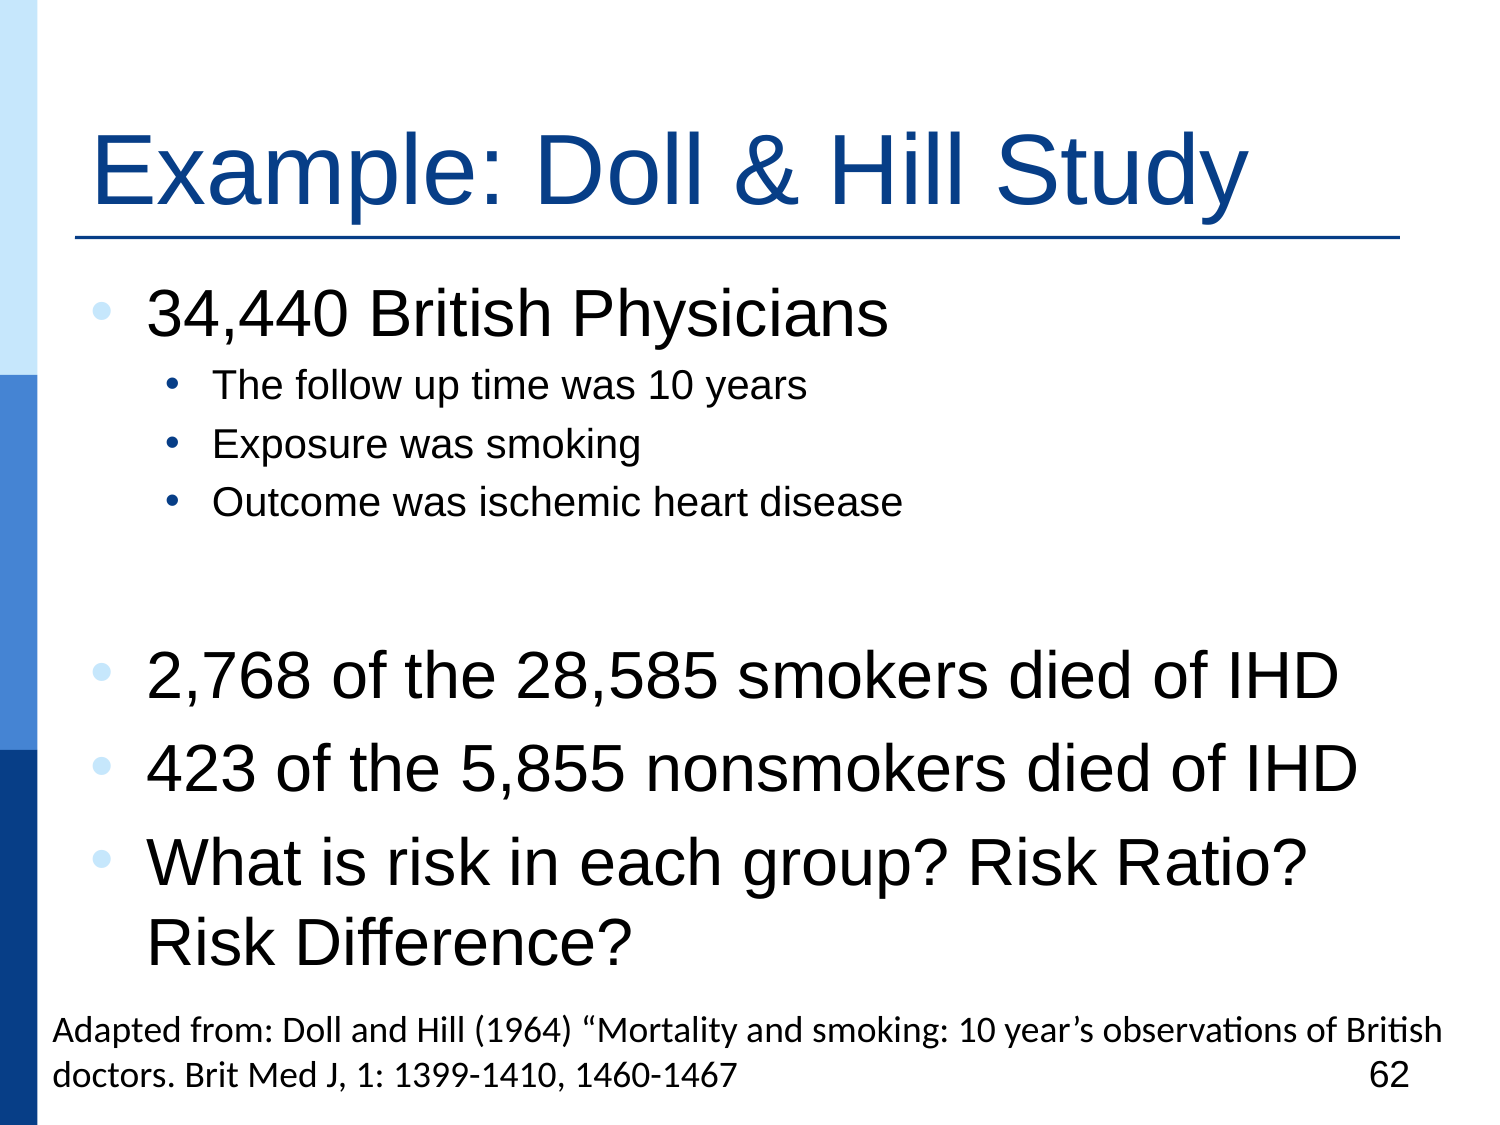

# Example: Doll & Hill Study
34,440 British Physicians
The follow up time was 10 years
Exposure was smoking
Outcome was ischemic heart disease

2,768 of the 28,585 smokers died of IHD
423 of the 5,855 nonsmokers died of IHD
What is risk in each group? Risk Ratio? Risk Difference?
Adapted from: Doll and Hill (1964) “Mortality and smoking: 10 year’s observations of British doctors. Brit Med J, 1: 1399-1410, 1460-1467
62